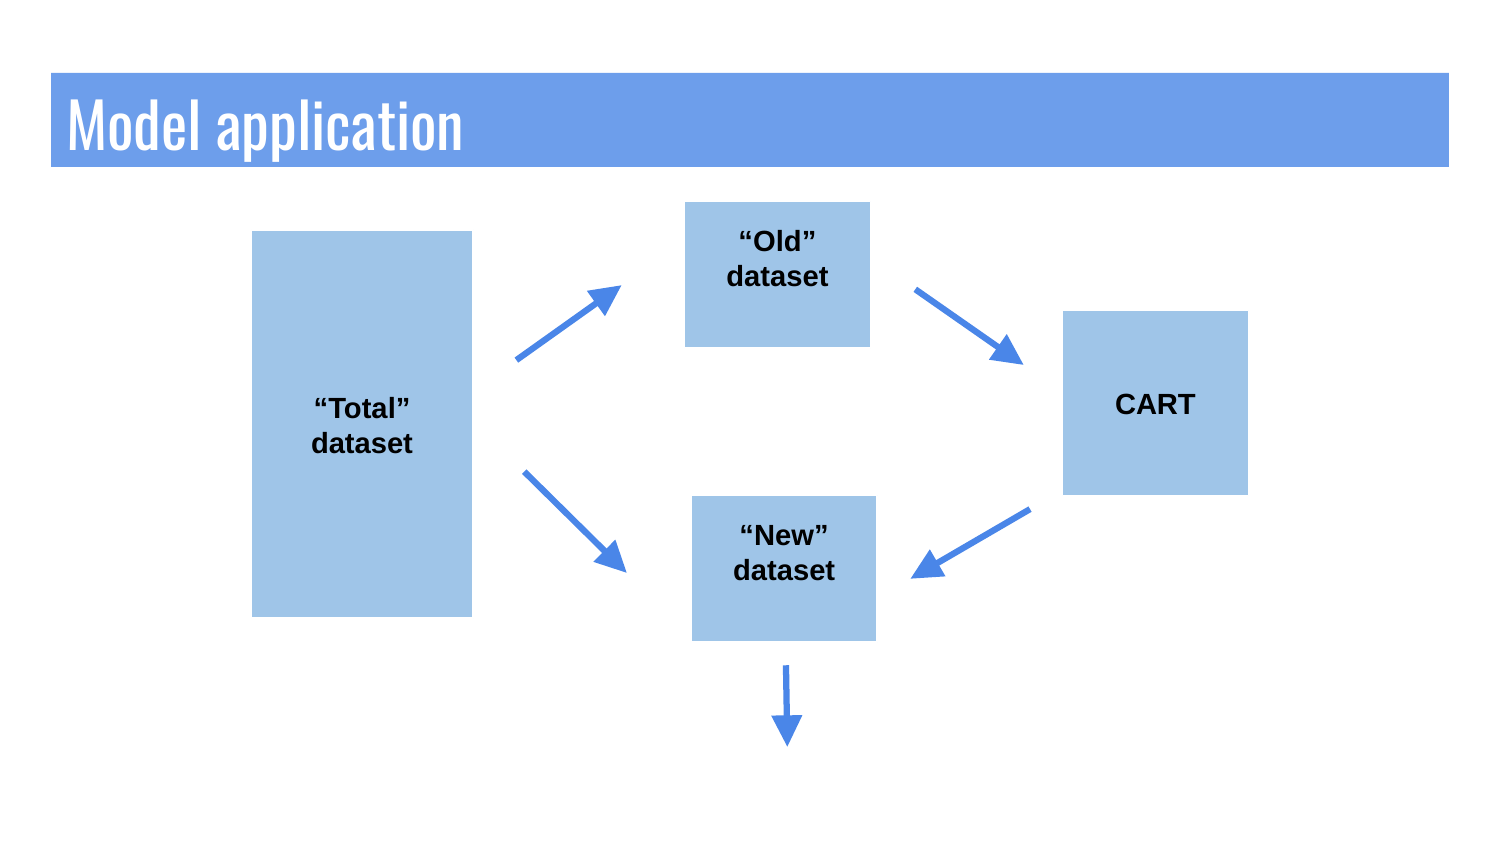

# Model application
“Old” dataset

“Total” dataset
CART
“New” dataset